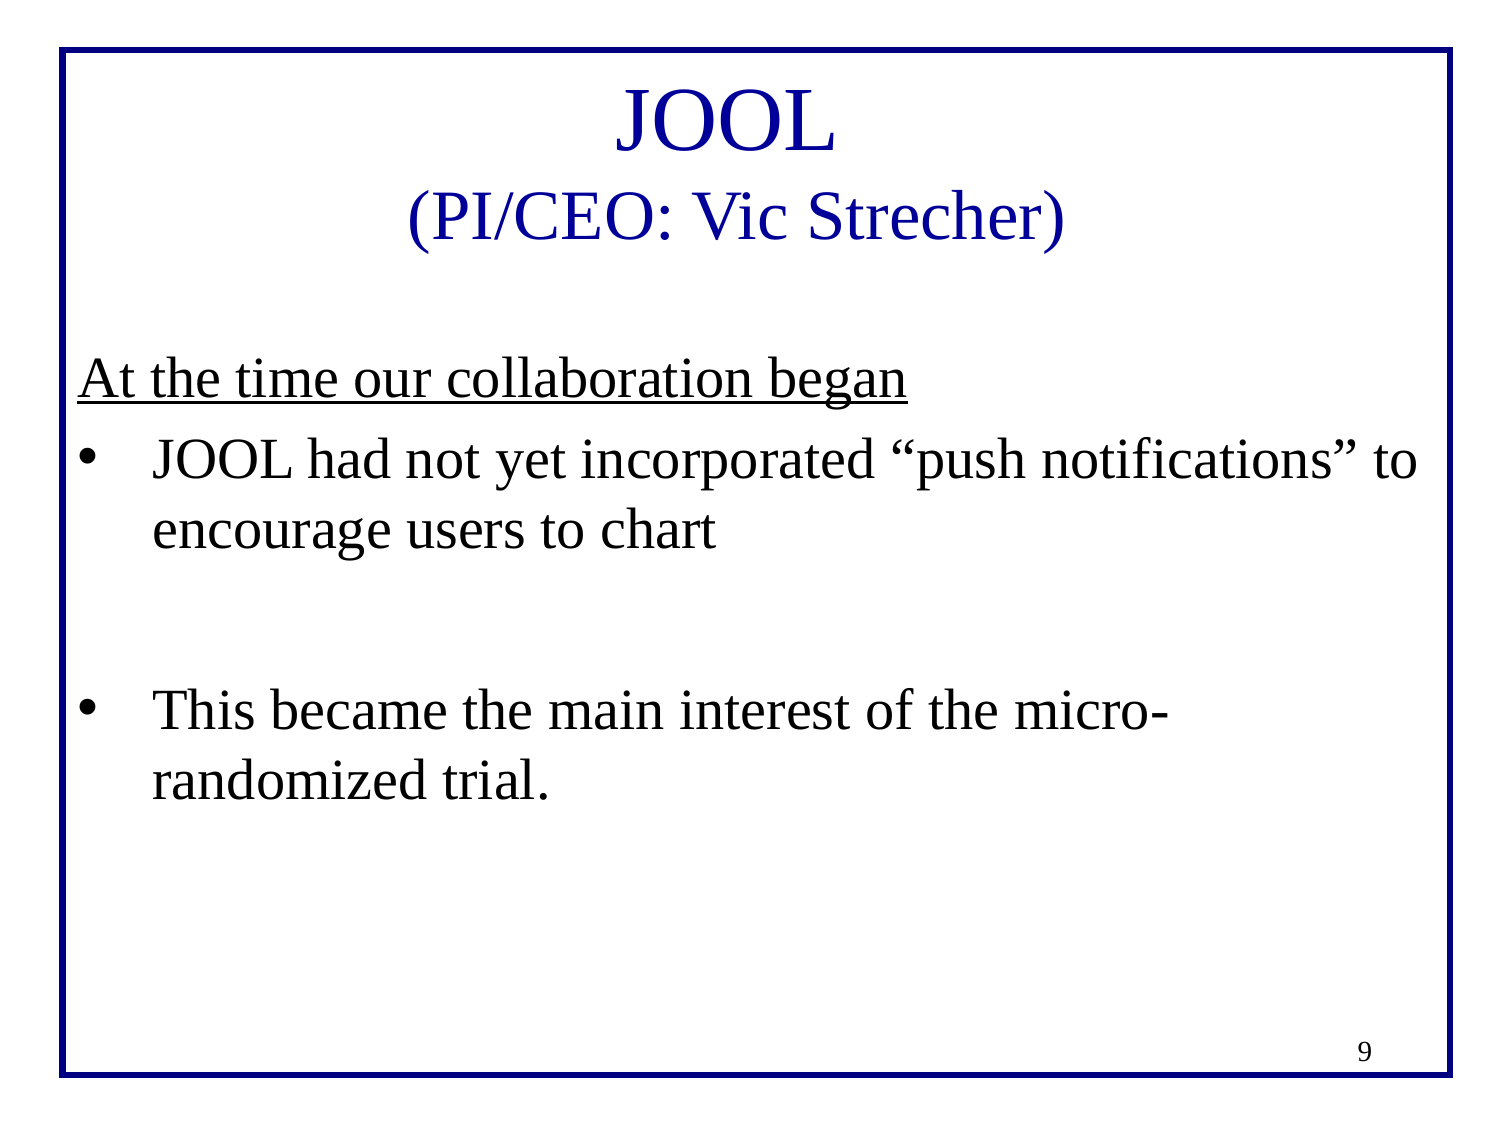

# JOOL (PI/CEO: Vic Strecher)

At the time our collaboration began
JOOL had not yet incorporated “push notifications” to encourage users to chart

This became the main interest of the micro-randomized trial.
9